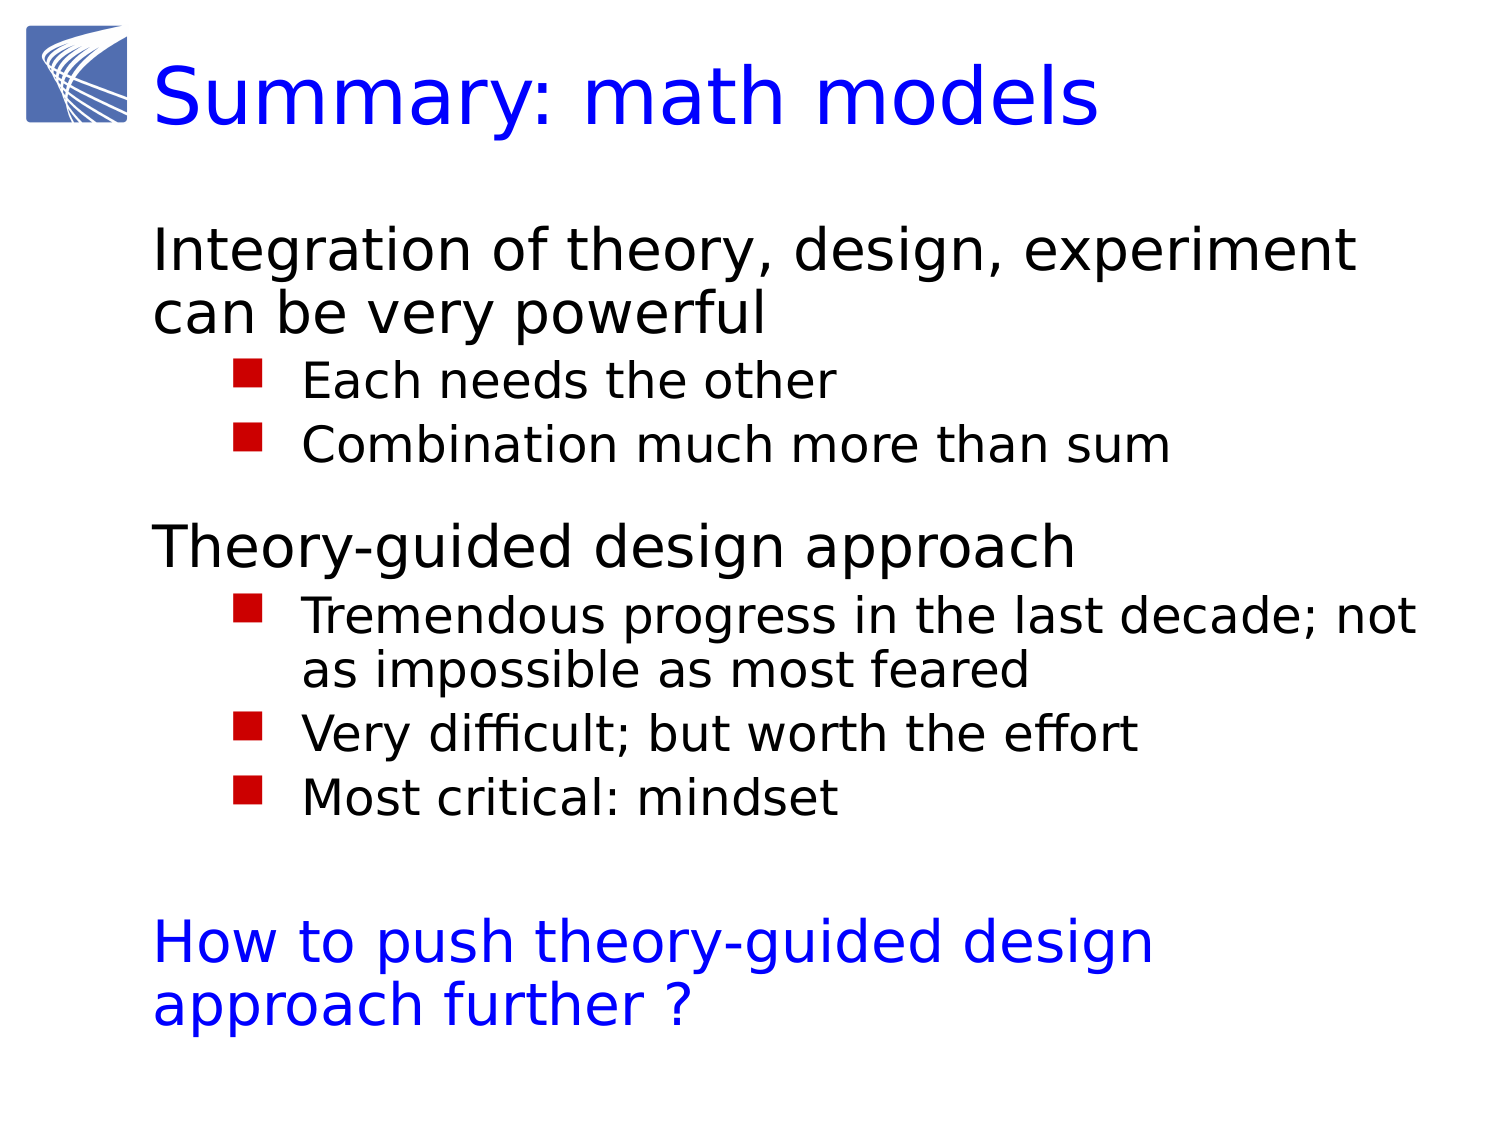

# Summary: math models
Integration of theory, design, experiment can be very powerful
Each needs the other
Combination much more than sum

Theory-guided design approach
Tremendous progress in the last decade; not as impossible as most feared
Very difficult; but worth the effort
Most critical: mindset

How to push theory-guided design approach further ?